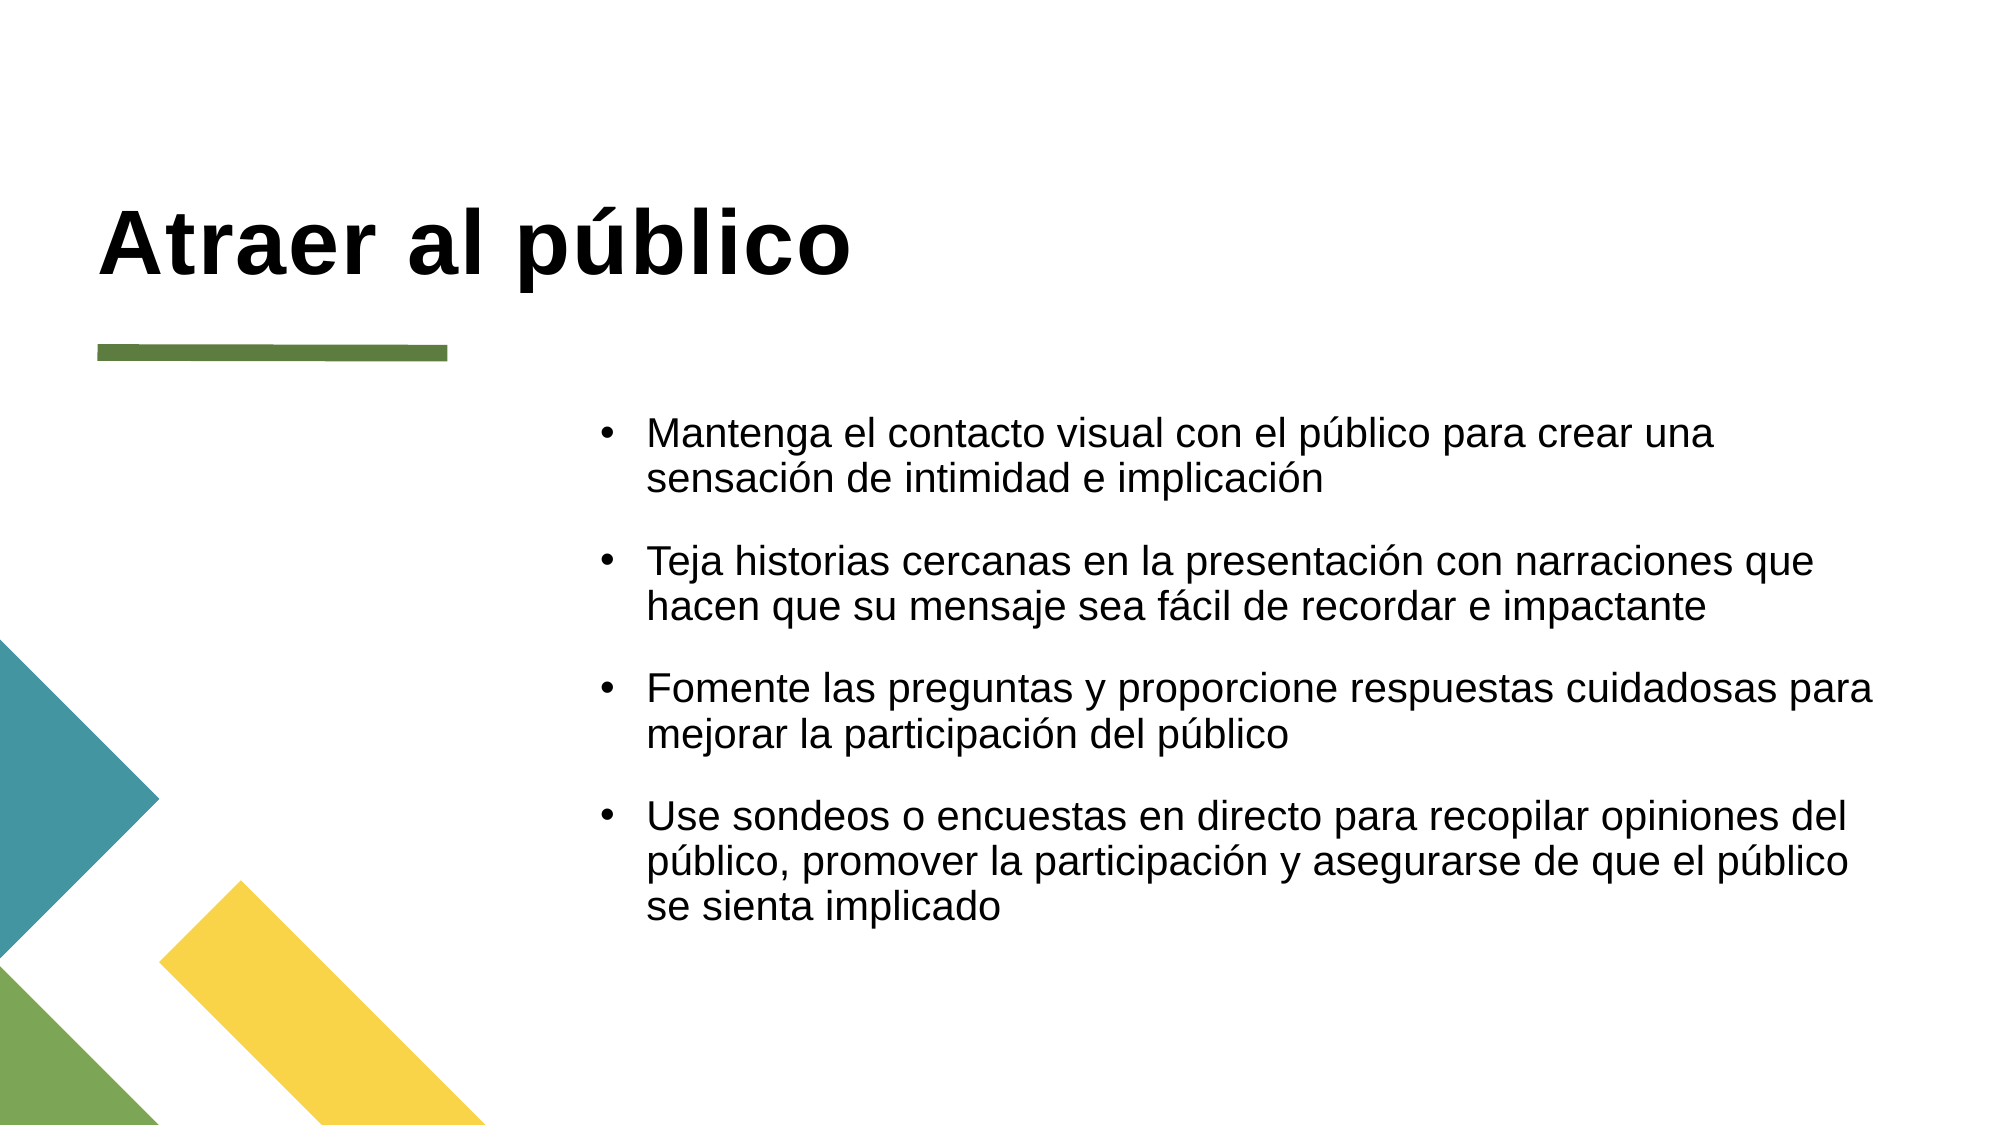

# Atraer al público
Mantenga el contacto visual con el público para crear una sensación de intimidad e implicación
Teja historias cercanas en la presentación con narraciones que hacen que su mensaje sea fácil de recordar e impactante
Fomente las preguntas y proporcione respuestas cuidadosas para mejorar la participación del público
Use sondeos o encuestas en directo para recopilar opiniones del público, promover la participación y asegurarse de que el público se sienta implicado